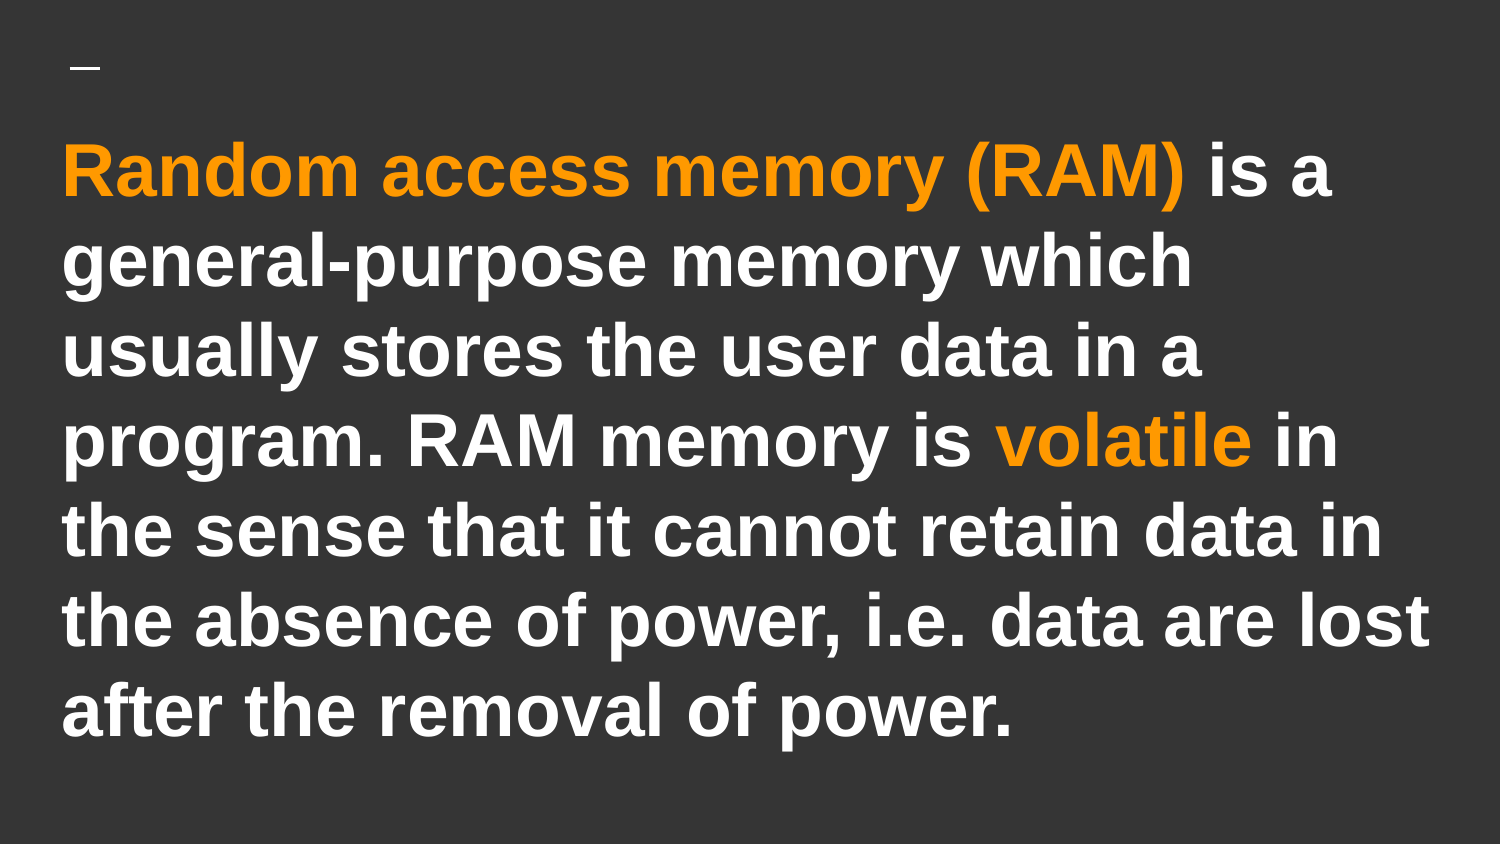

# Random access memory (RAM) is a general-purpose memory which usually stores the user data in a program. RAM memory is volatile in the sense that it cannot retain data in the absence of power, i.e. data are lost after the removal of power.